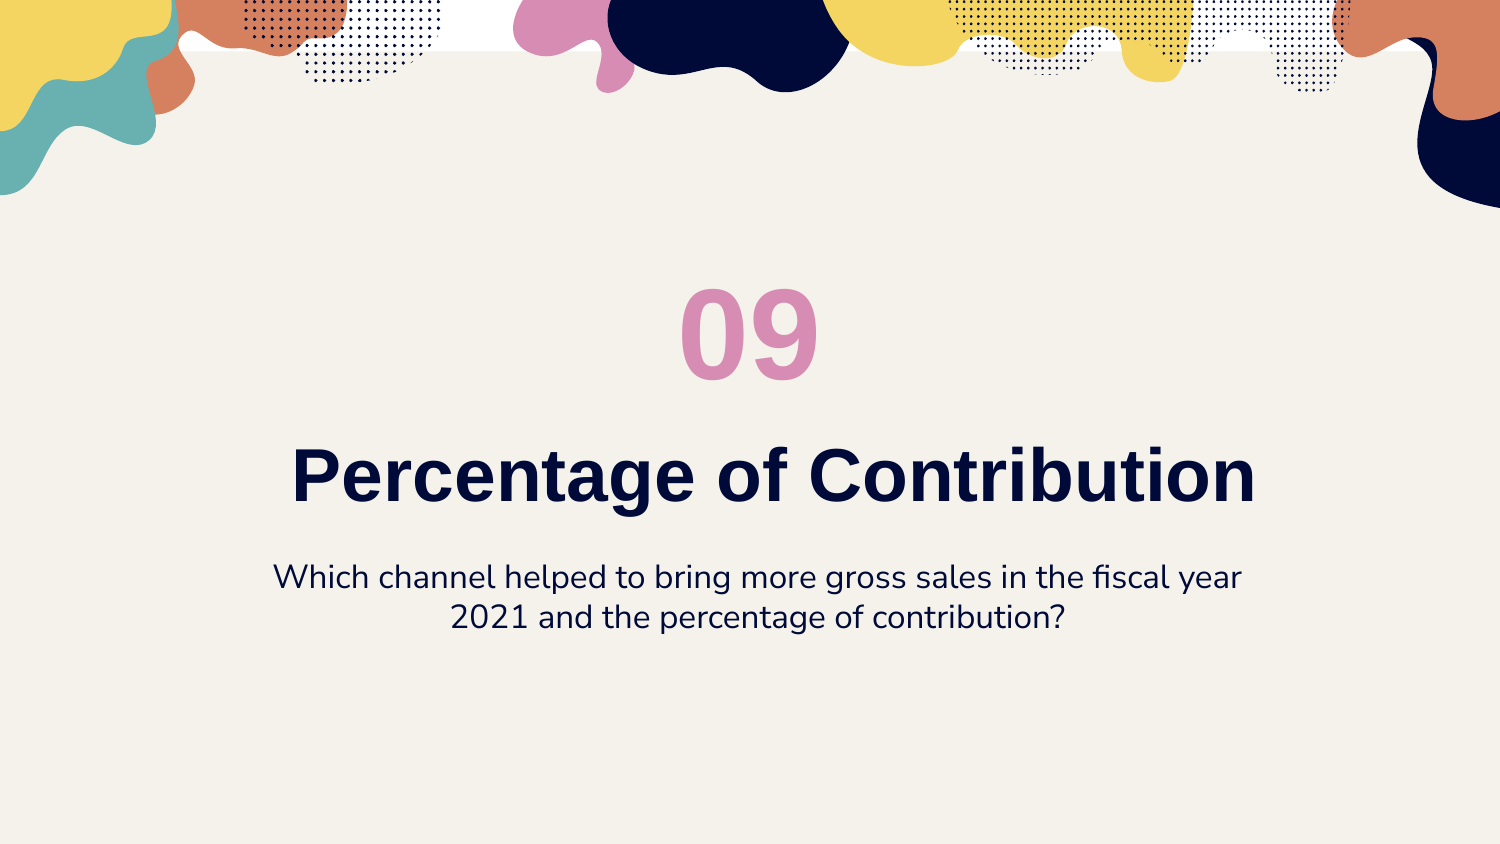

09
# Percentage of Contribution
Which channel helped to bring more gross sales in the fiscal year 2021 and the percentage of contribution?